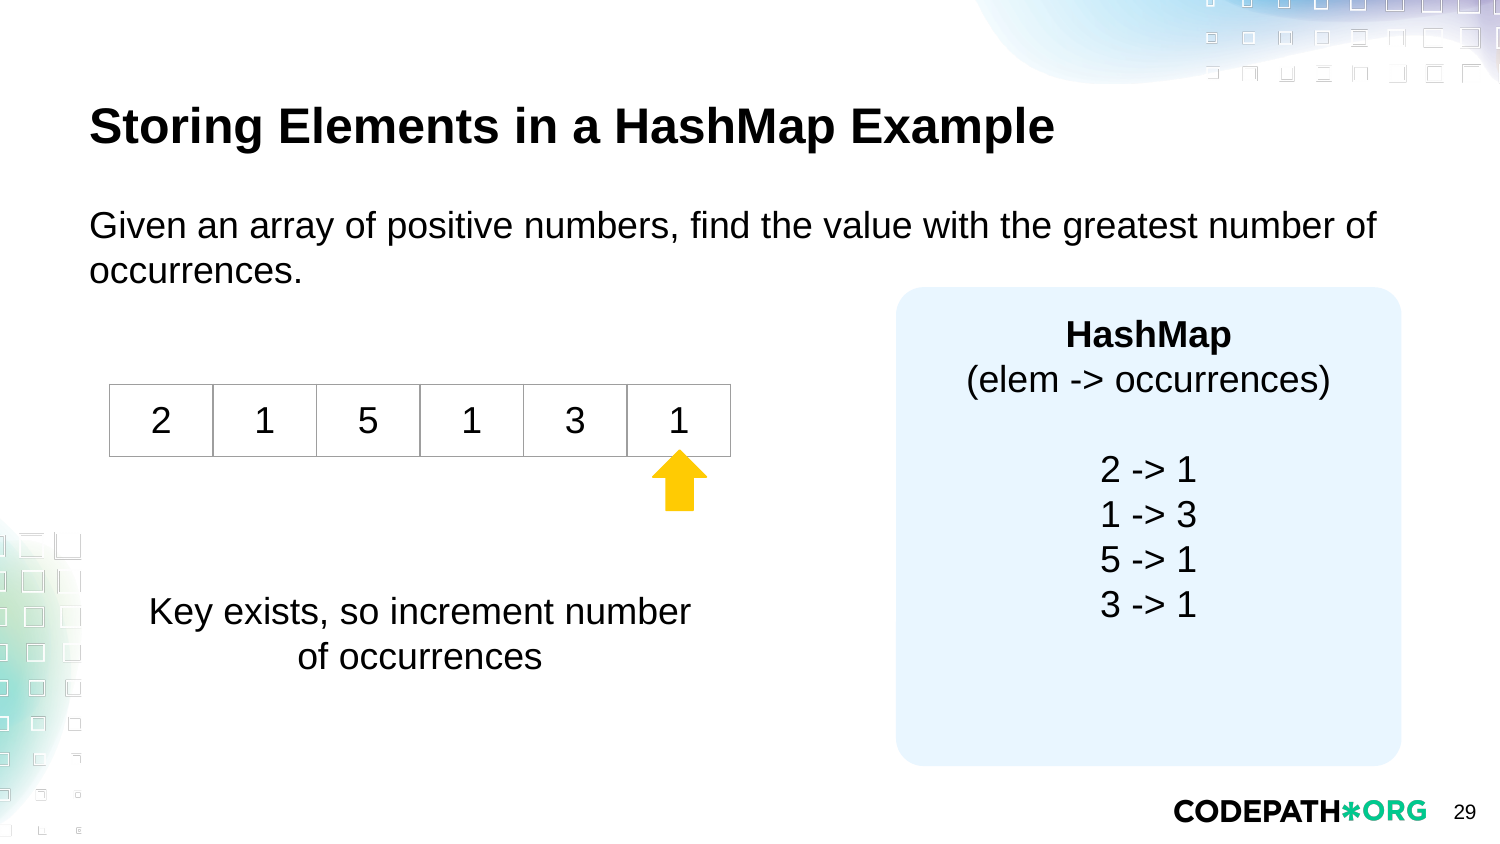

# Storing Elements in a HashMap Example
Given an array of positive numbers, find the value with the greatest number of occurrences.
HashMap
(elem -> occurrences)

2 -> 1
1 -> 3
5 -> 1
3 -> 1
| 2 | 1 | 5 | 1 | 3 | 1 |
| --- | --- | --- | --- | --- | --- |

Key exists, so increment number of occurrences
29